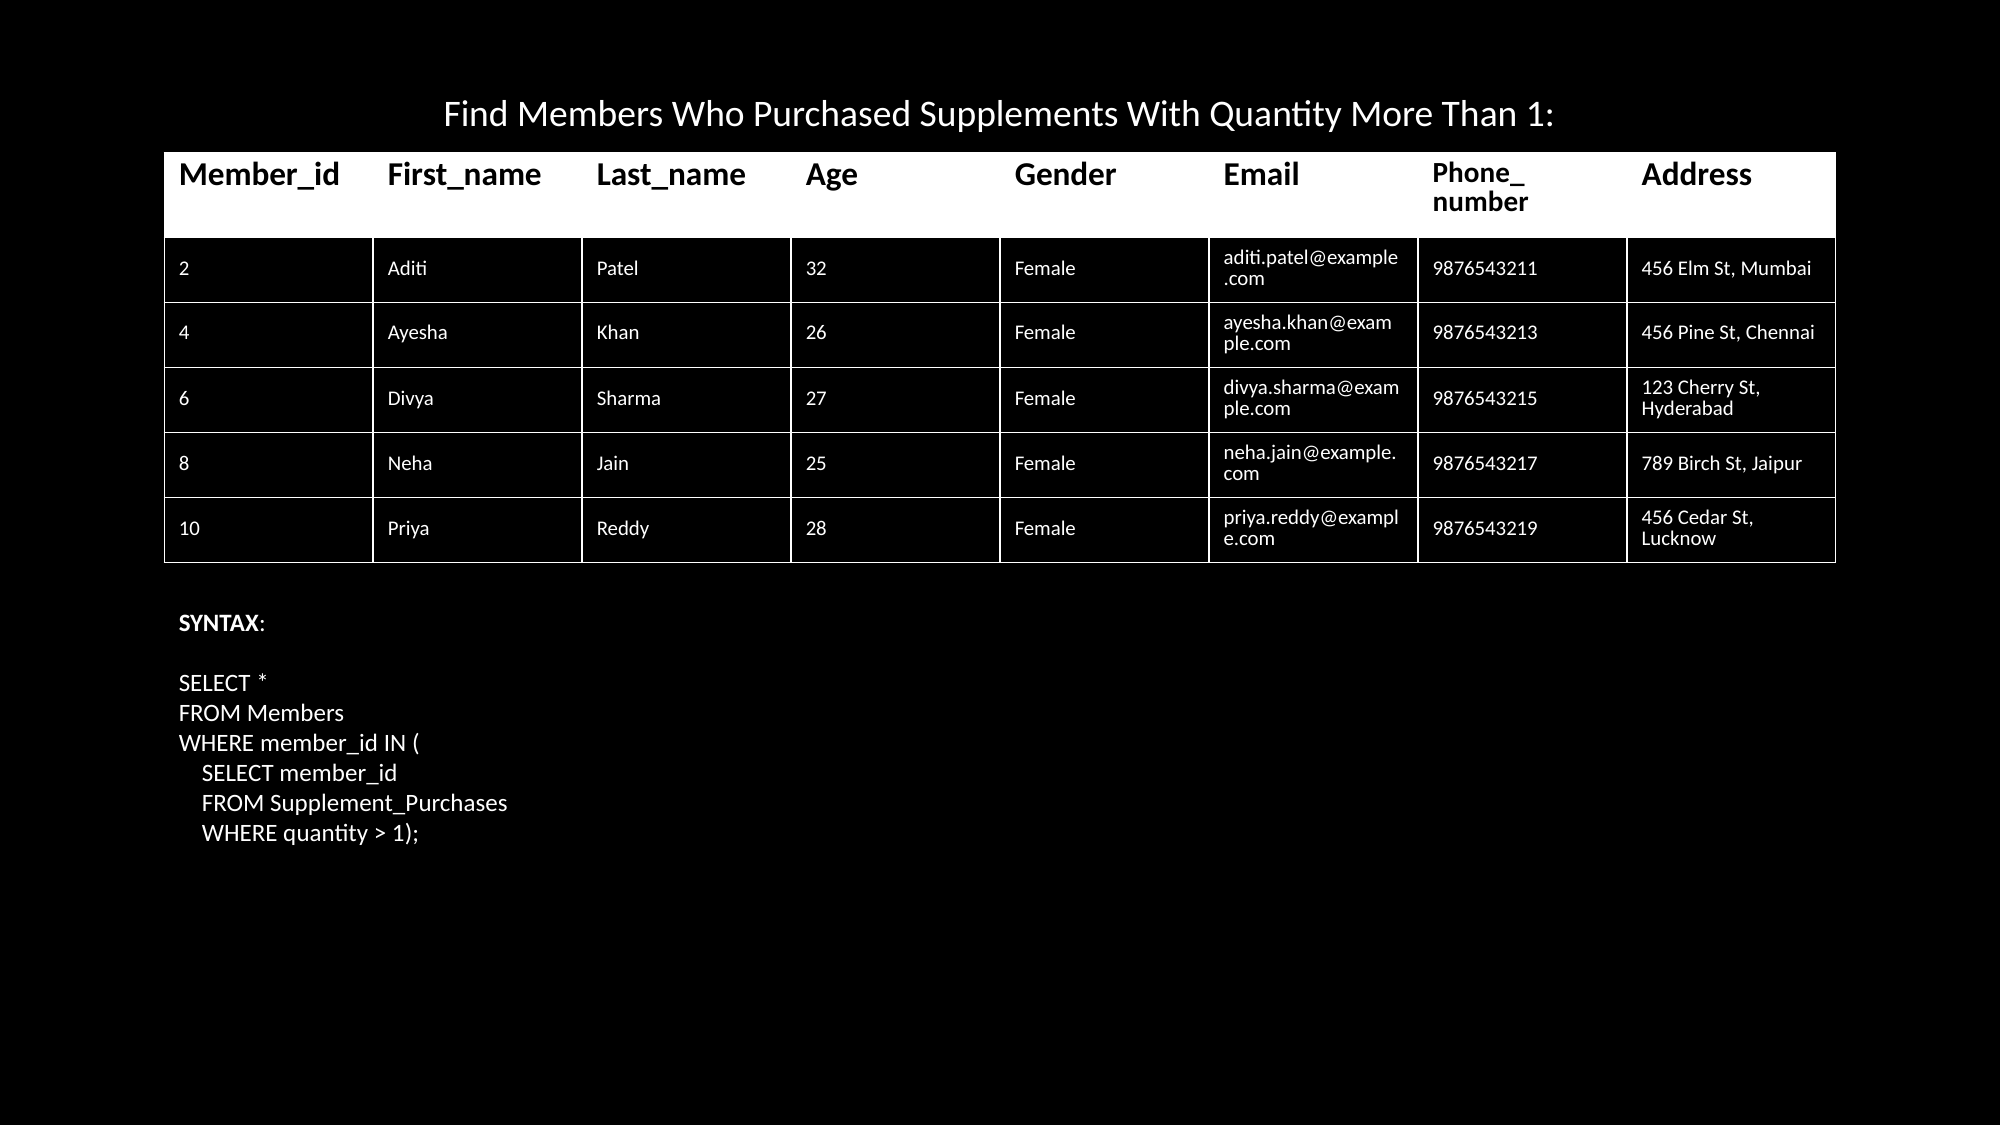

Find Members Who Purchased Supplements With Quantity More Than 1:
| Member\_id | First\_name | Last\_name | Age | Gender | Email | Phone\_ number | Address |
| --- | --- | --- | --- | --- | --- | --- | --- |
| 2 | Aditi | Patel | 32 | Female | aditi.patel@example.com | 9876543211 | 456 Elm St, Mumbai |
| 4 | Ayesha | Khan | 26 | Female | ayesha.khan@example.com | 9876543213 | 456 Pine St, Chennai |
| 6 | Divya | Sharma | 27 | Female | divya.sharma@example.com | 9876543215 | 123 Cherry St, Hyderabad |
| 8 | Neha | Jain | 25 | Female | neha.jain@example.com | 9876543217 | 789 Birch St, Jaipur |
| 10 | Priya | Reddy | 28 | Female | priya.reddy@example.com | 9876543219 | 456 Cedar St, Lucknow |
SYNTAX:

SELECT *
FROM Members
WHERE member_id IN (
    SELECT member_id
    FROM Supplement_Purchases
    WHERE quantity > 1);